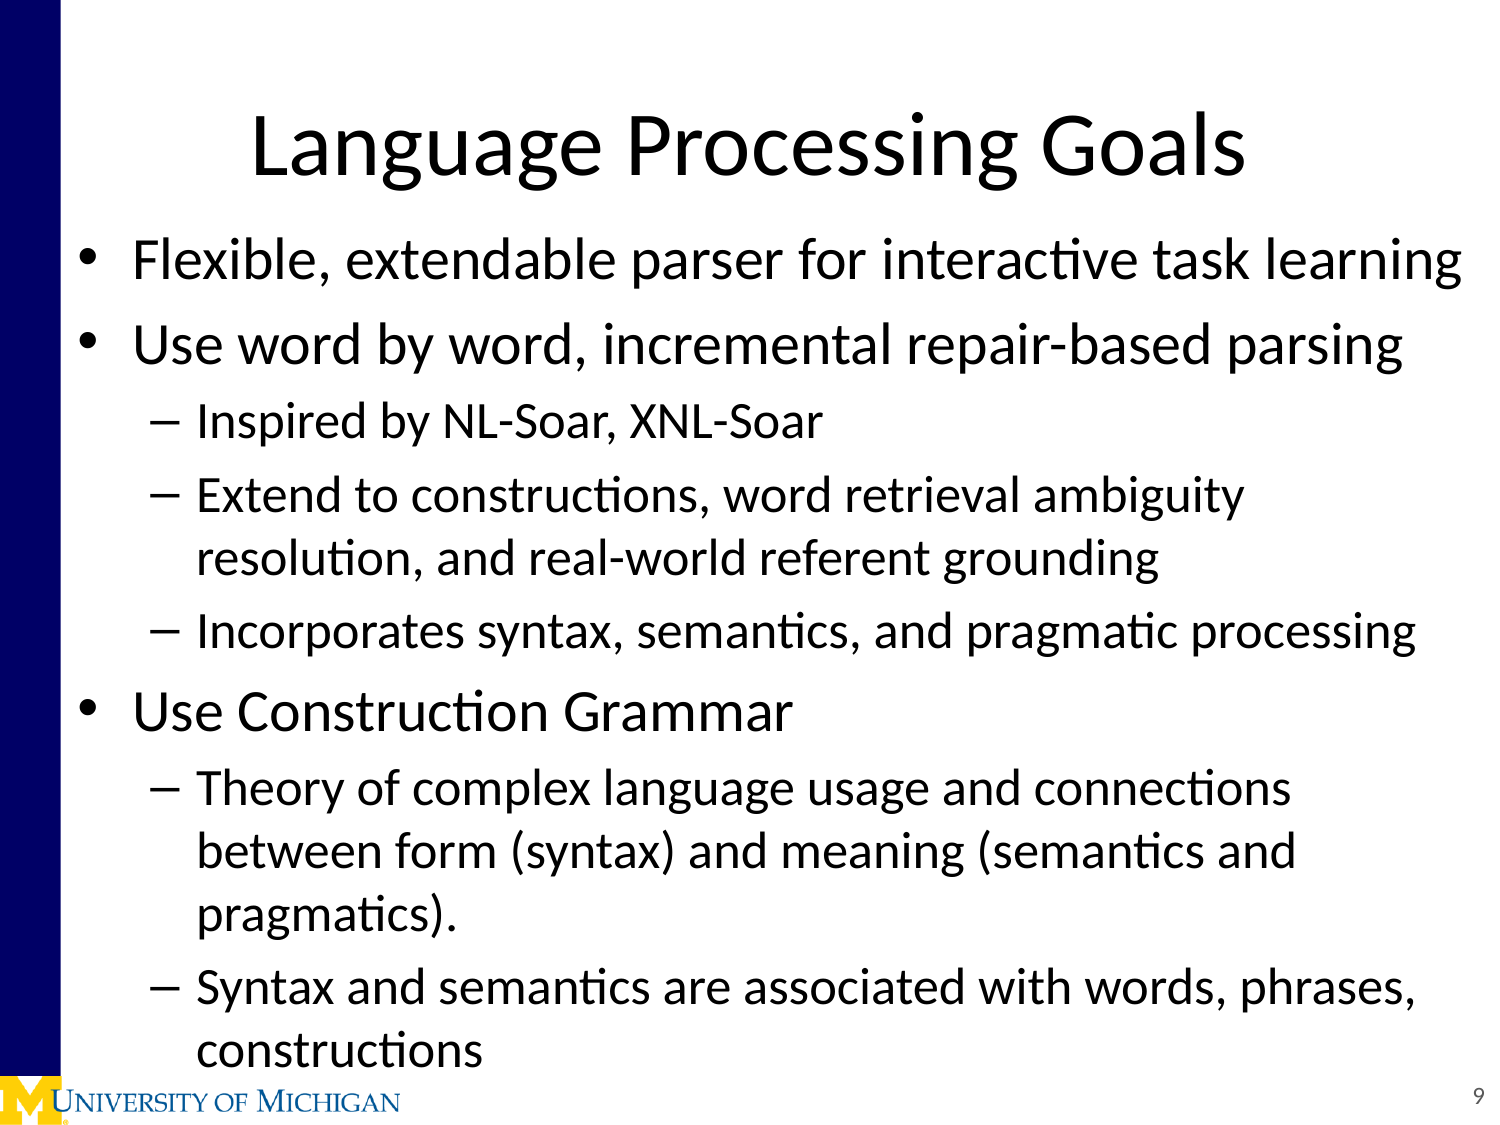

# Language Processing Goals
Flexible, extendable parser for interactive task learning
Use word by word, incremental repair-based parsing
Inspired by NL-Soar, XNL-Soar
Extend to constructions, word retrieval ambiguity resolution, and real-world referent grounding
Incorporates syntax, semantics, and pragmatic processing
Use Construction Grammar
Theory of complex language usage and connections between form (syntax) and meaning (semantics and pragmatics).
Syntax and semantics are associated with words, phrases, constructions
9